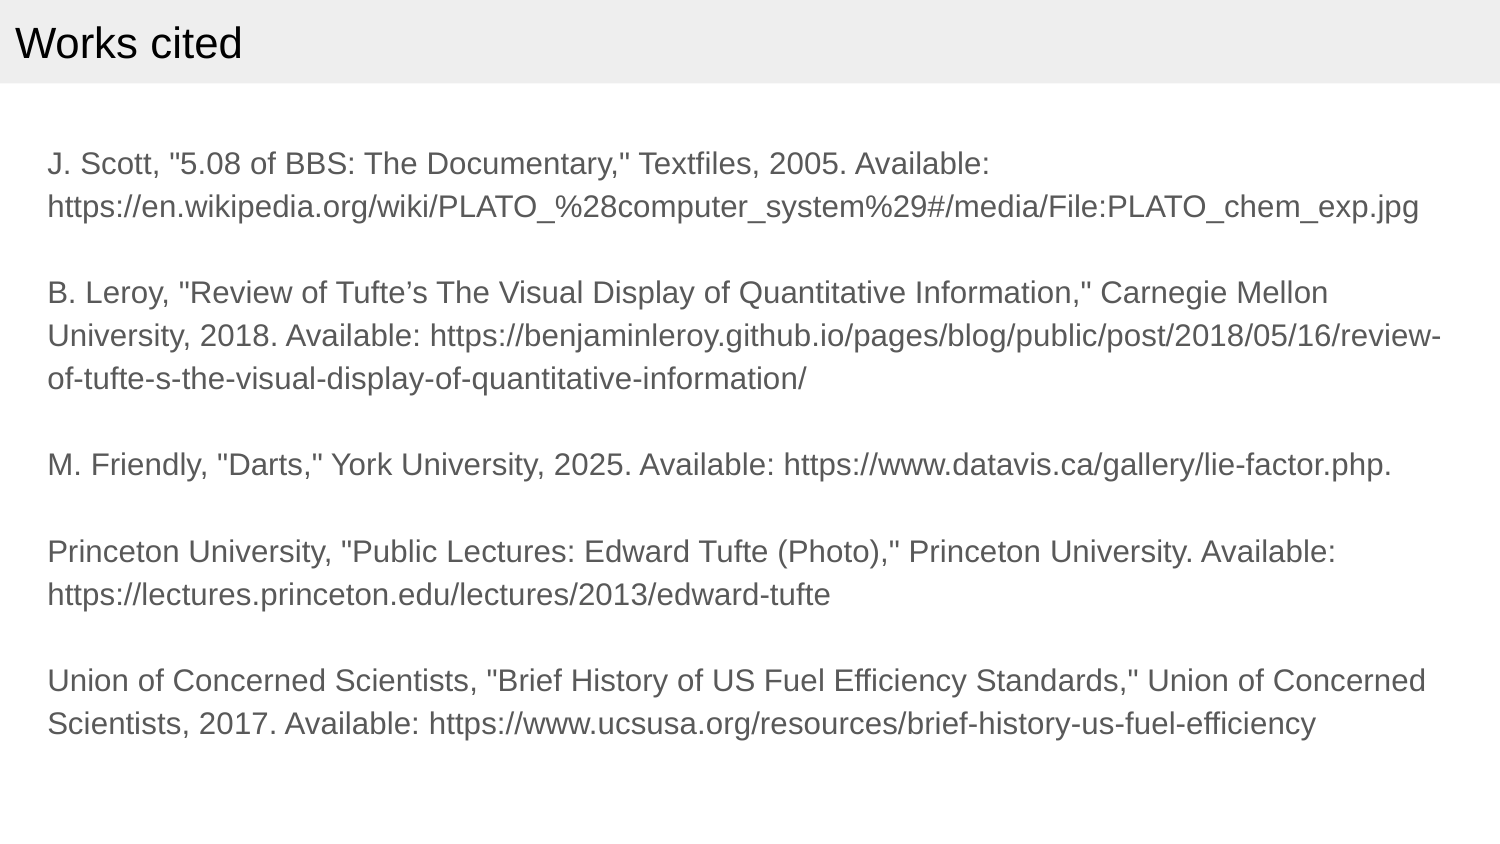

Works cited

J. Scott, "5.08 of BBS: The Documentary," Textfiles, 2005. Available: https://en.wikipedia.org/wiki/PLATO_%28computer_system%29#/media/File:PLATO_chem_exp.jpg

B. Leroy, "Review of Tufte’s The Visual Display of Quantitative Information," Carnegie Mellon University, 2018. Available: https://benjaminleroy.github.io/pages/blog/public/post/2018/05/16/review-of-tufte-s-the-visual-display-of-quantitative-information/

M. Friendly, "Darts," York University, 2025. Available: https://www.datavis.ca/gallery/lie-factor.php.

Princeton University, "Public Lectures: Edward Tufte (Photo)," Princeton University. Available: https://lectures.princeton.edu/lectures/2013/edward-tufte

Union of Concerned Scientists, "Brief History of US Fuel Efficiency Standards," Union of Concerned Scientists, 2017. Available: https://www.ucsusa.org/resources/brief-history-us-fuel-efficiency